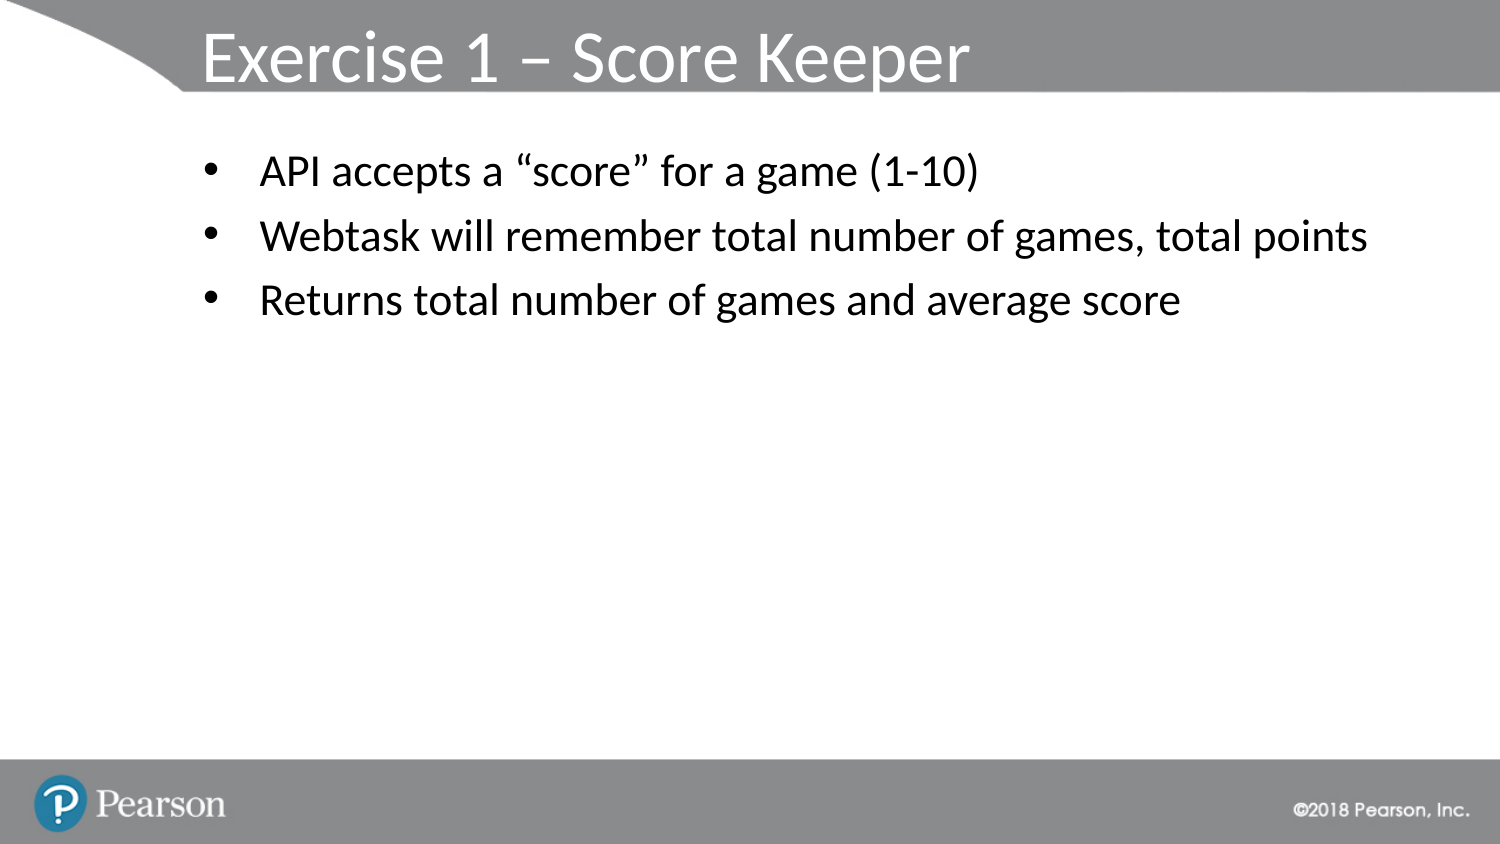

# Exercise 1 – Score Keeper
API accepts a “score” for a game (1-10)
Webtask will remember total number of games, total points
Returns total number of games and average score